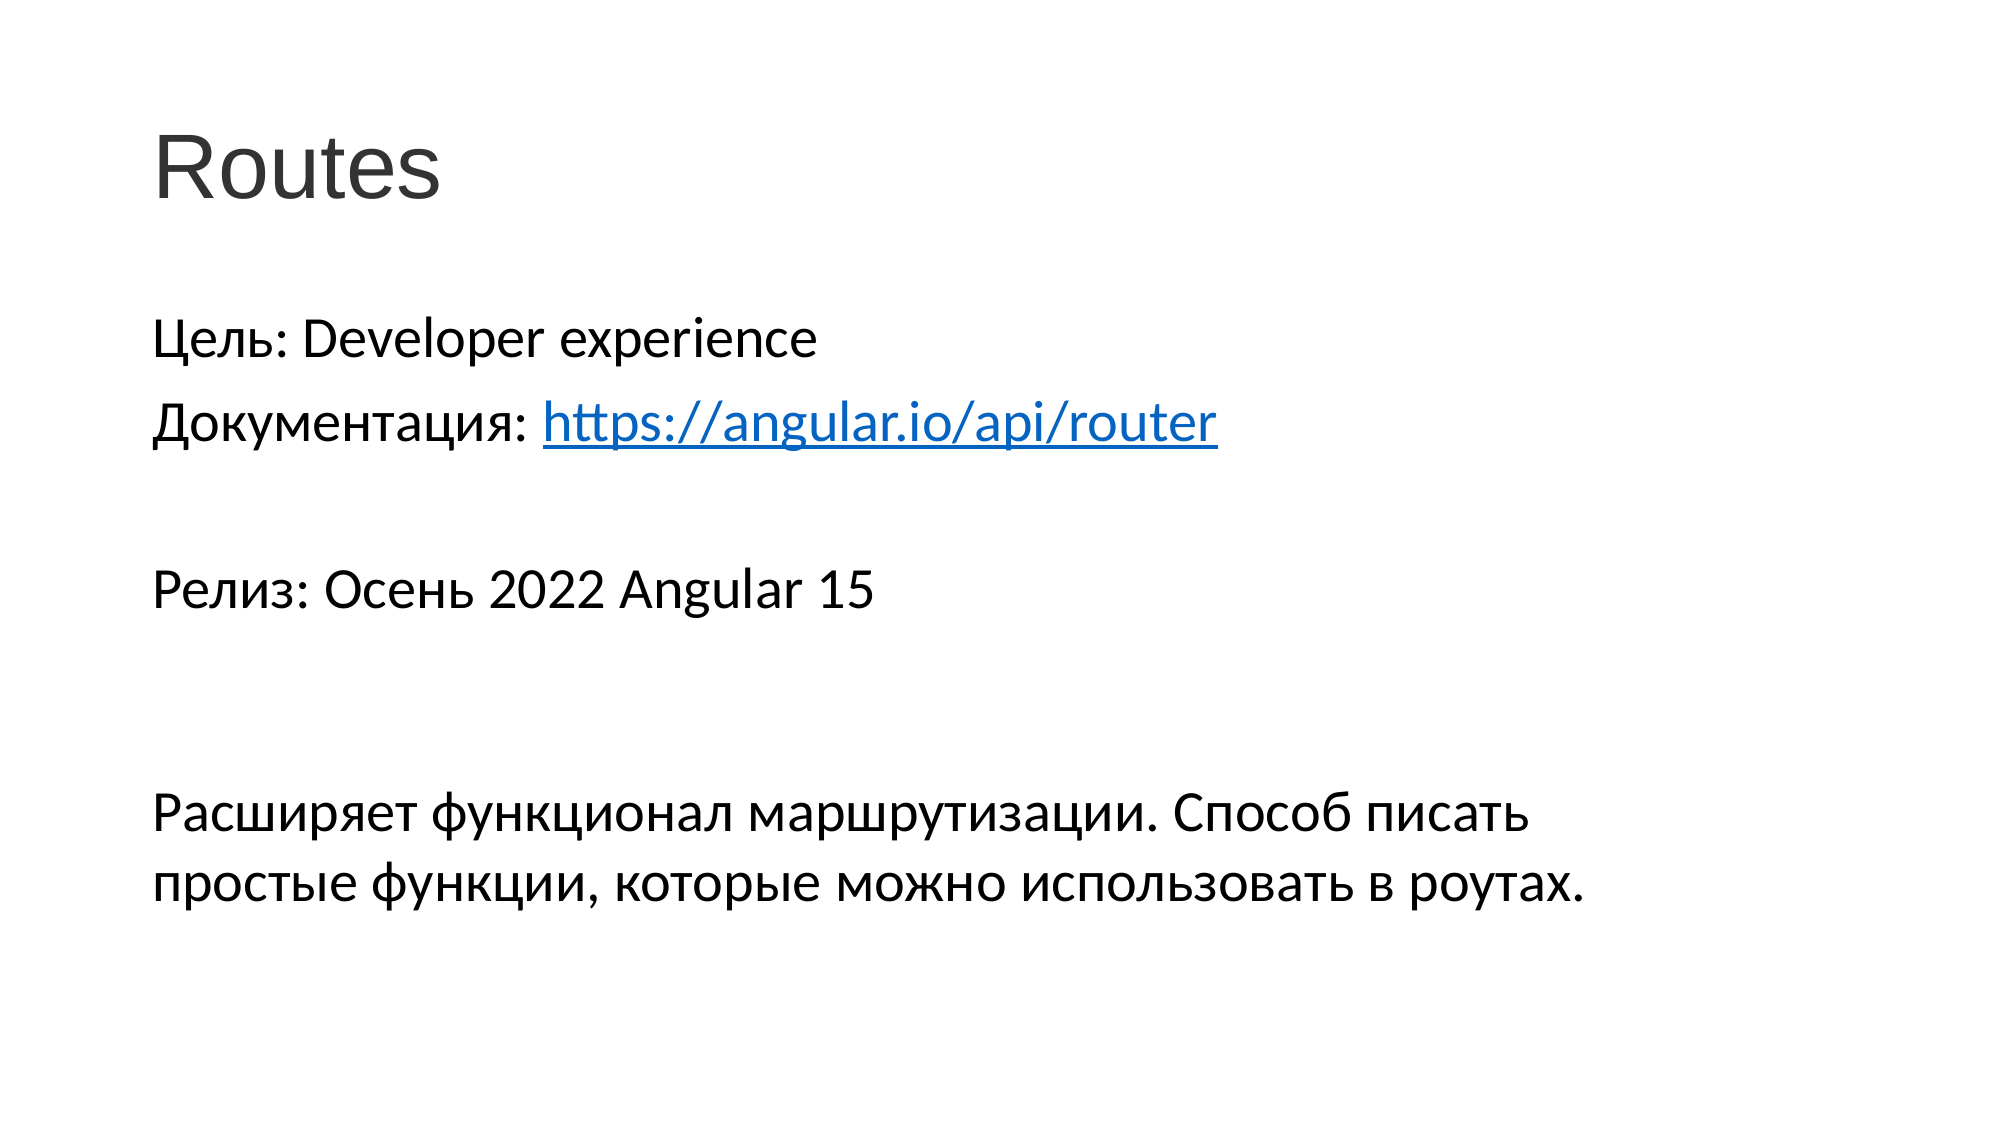

# Routes
Цель: Developer experience
Документация: https://angular.io/api/router

Релиз: Осень 2022 Angular 15
Расширяет функционал маршрутизации. Способ писать простые функции, которые можно использовать в роутах.